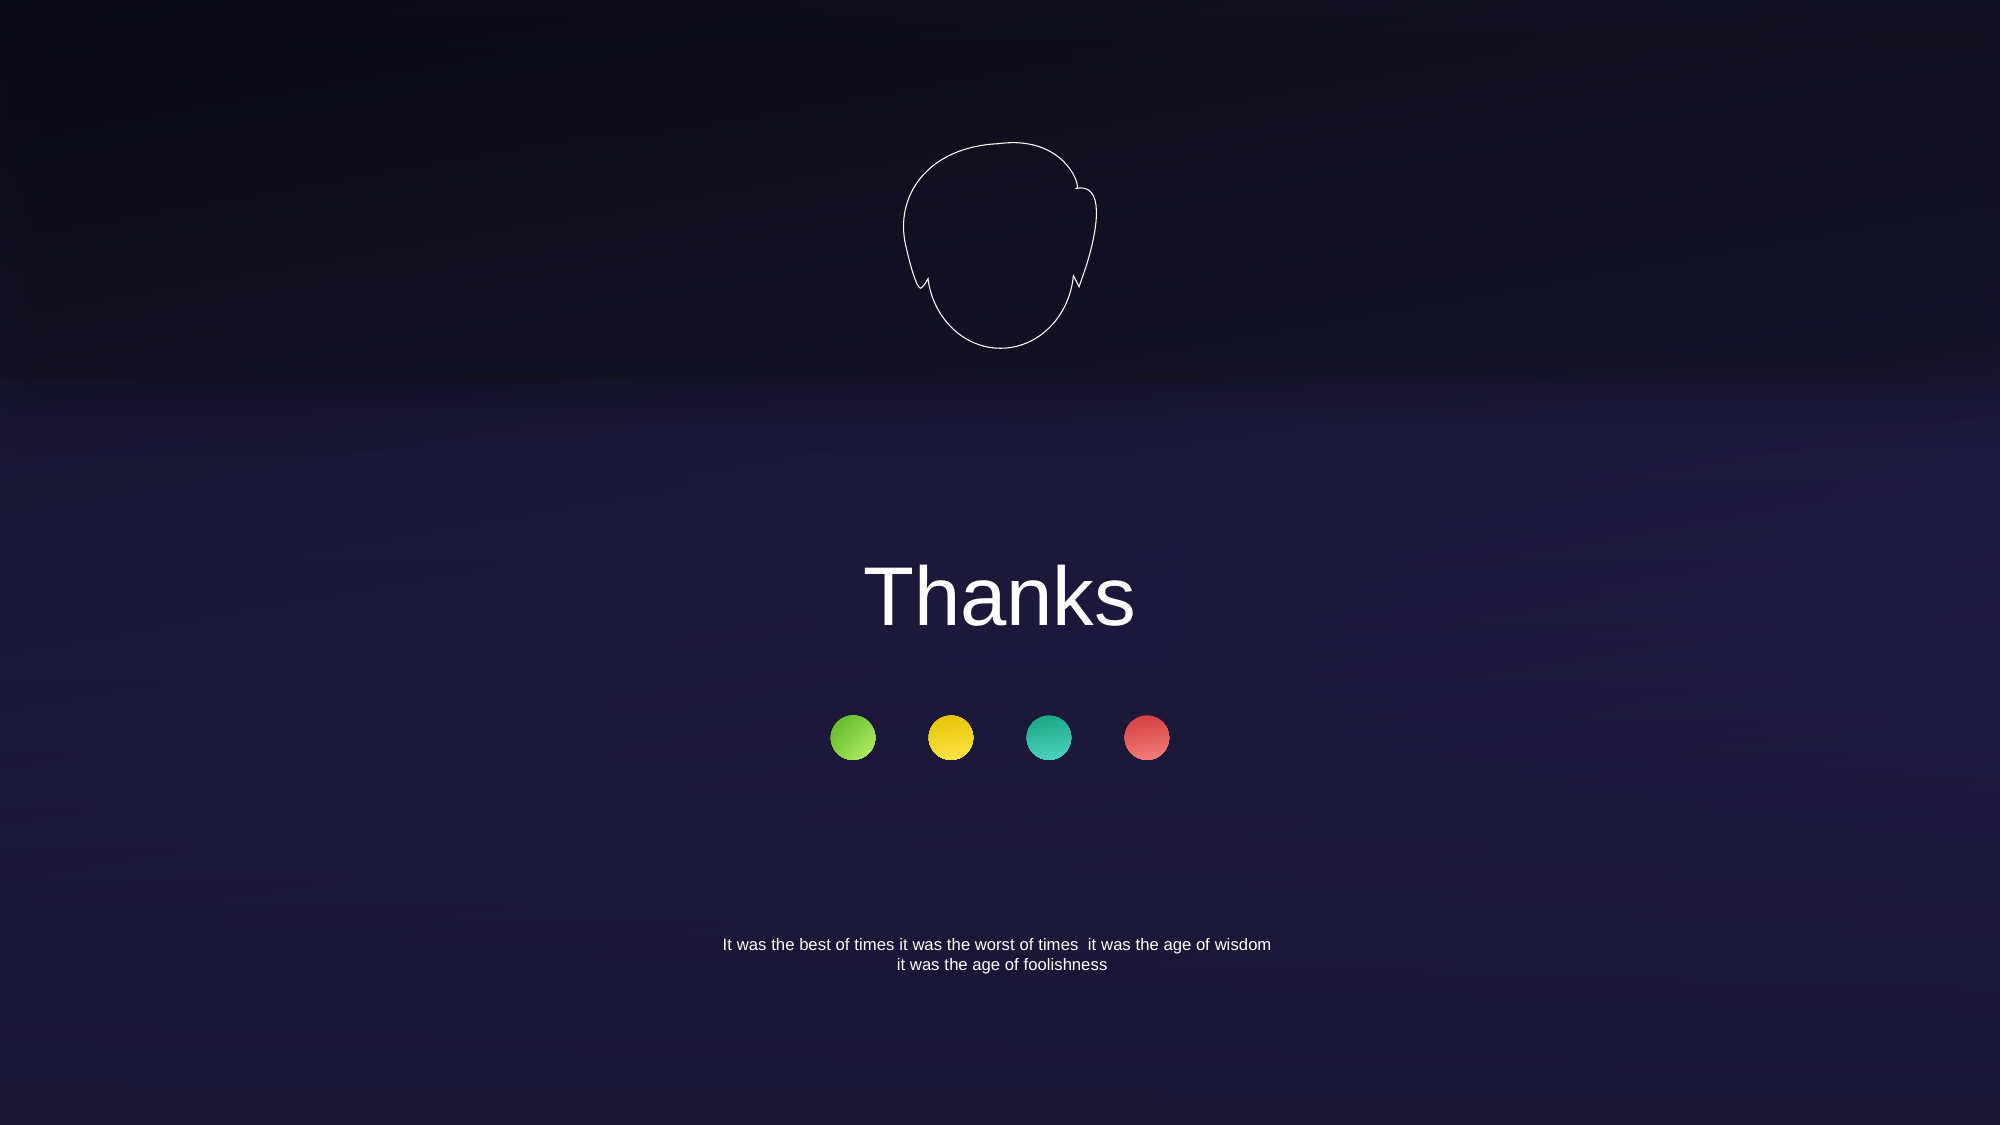

Thanks

It was the best of times it was the worst of times  it was the age of wisdom
 it was the age of foolishness